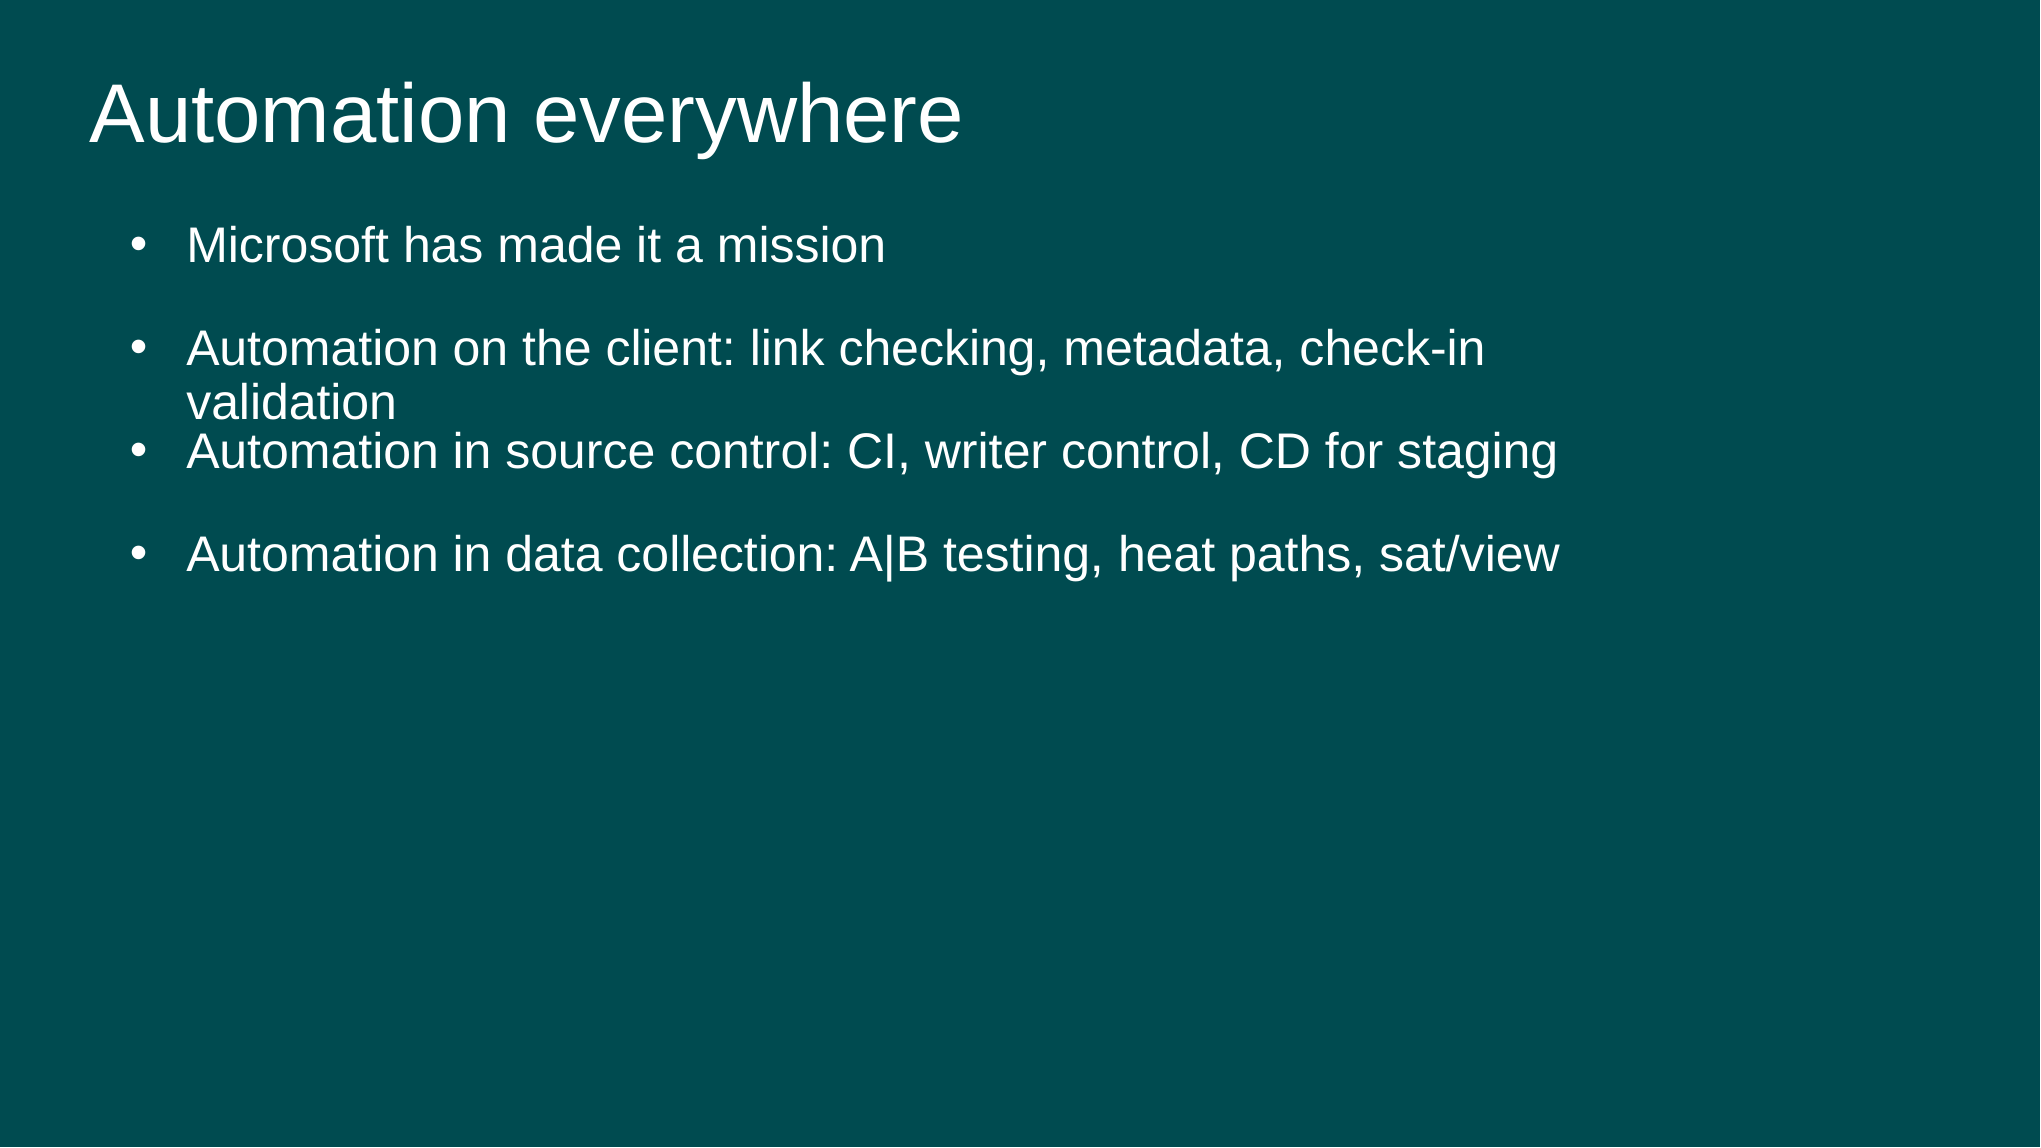

Automation everywhere
Microsoft has made it a mission
Automation on the client: link checking, metadata, check-in validation
Automation in source control: CI, writer control, CD for staging
Automation in data collection: A|B testing, heat paths, sat/view